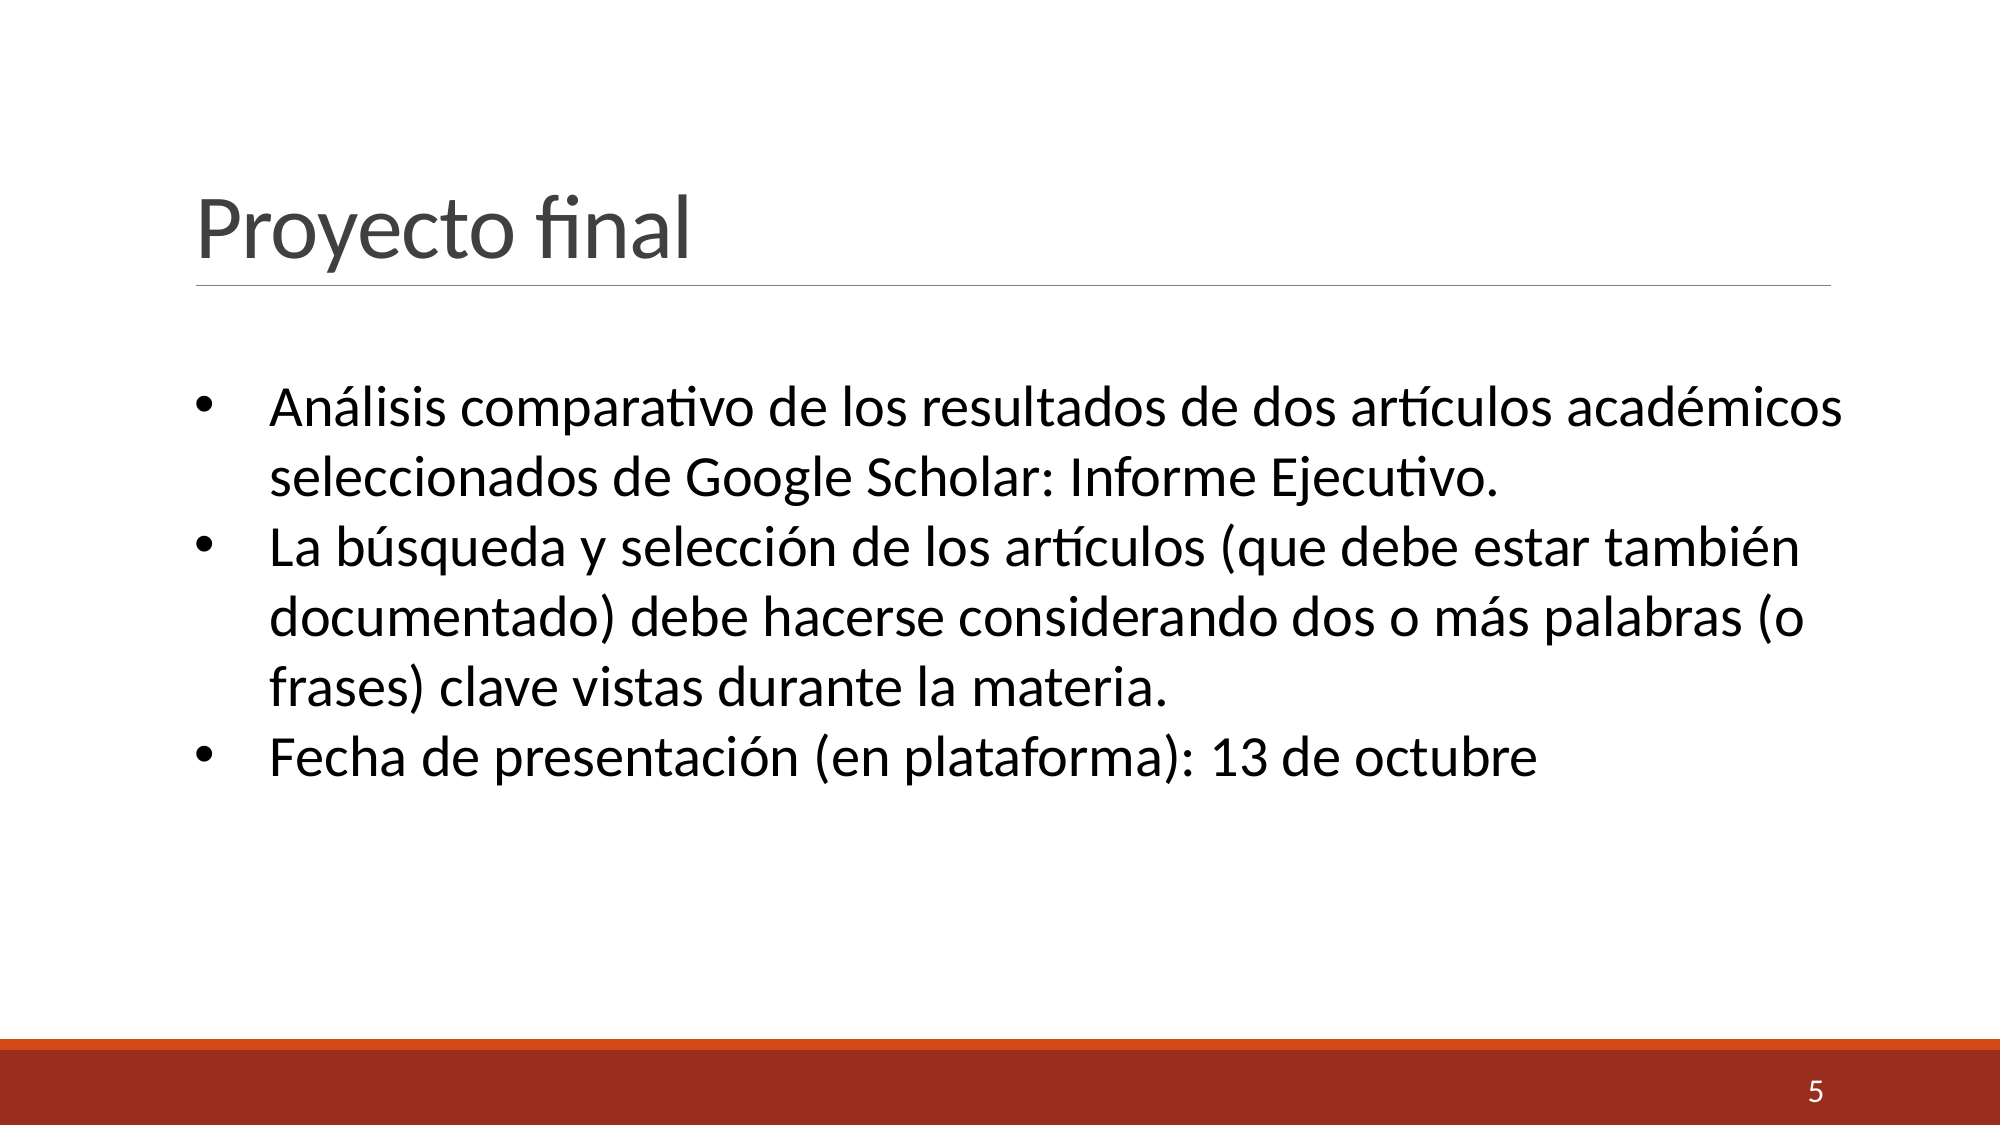

# Proyecto final
Análisis comparativo de los resultados de dos artículos académicos seleccionados de Google Scholar: Informe Ejecutivo.
La búsqueda y selección de los artículos (que debe estar también documentado) debe hacerse considerando dos o más palabras (o frases) clave vistas durante la materia.
Fecha de presentación (en plataforma): 13 de octubre
5